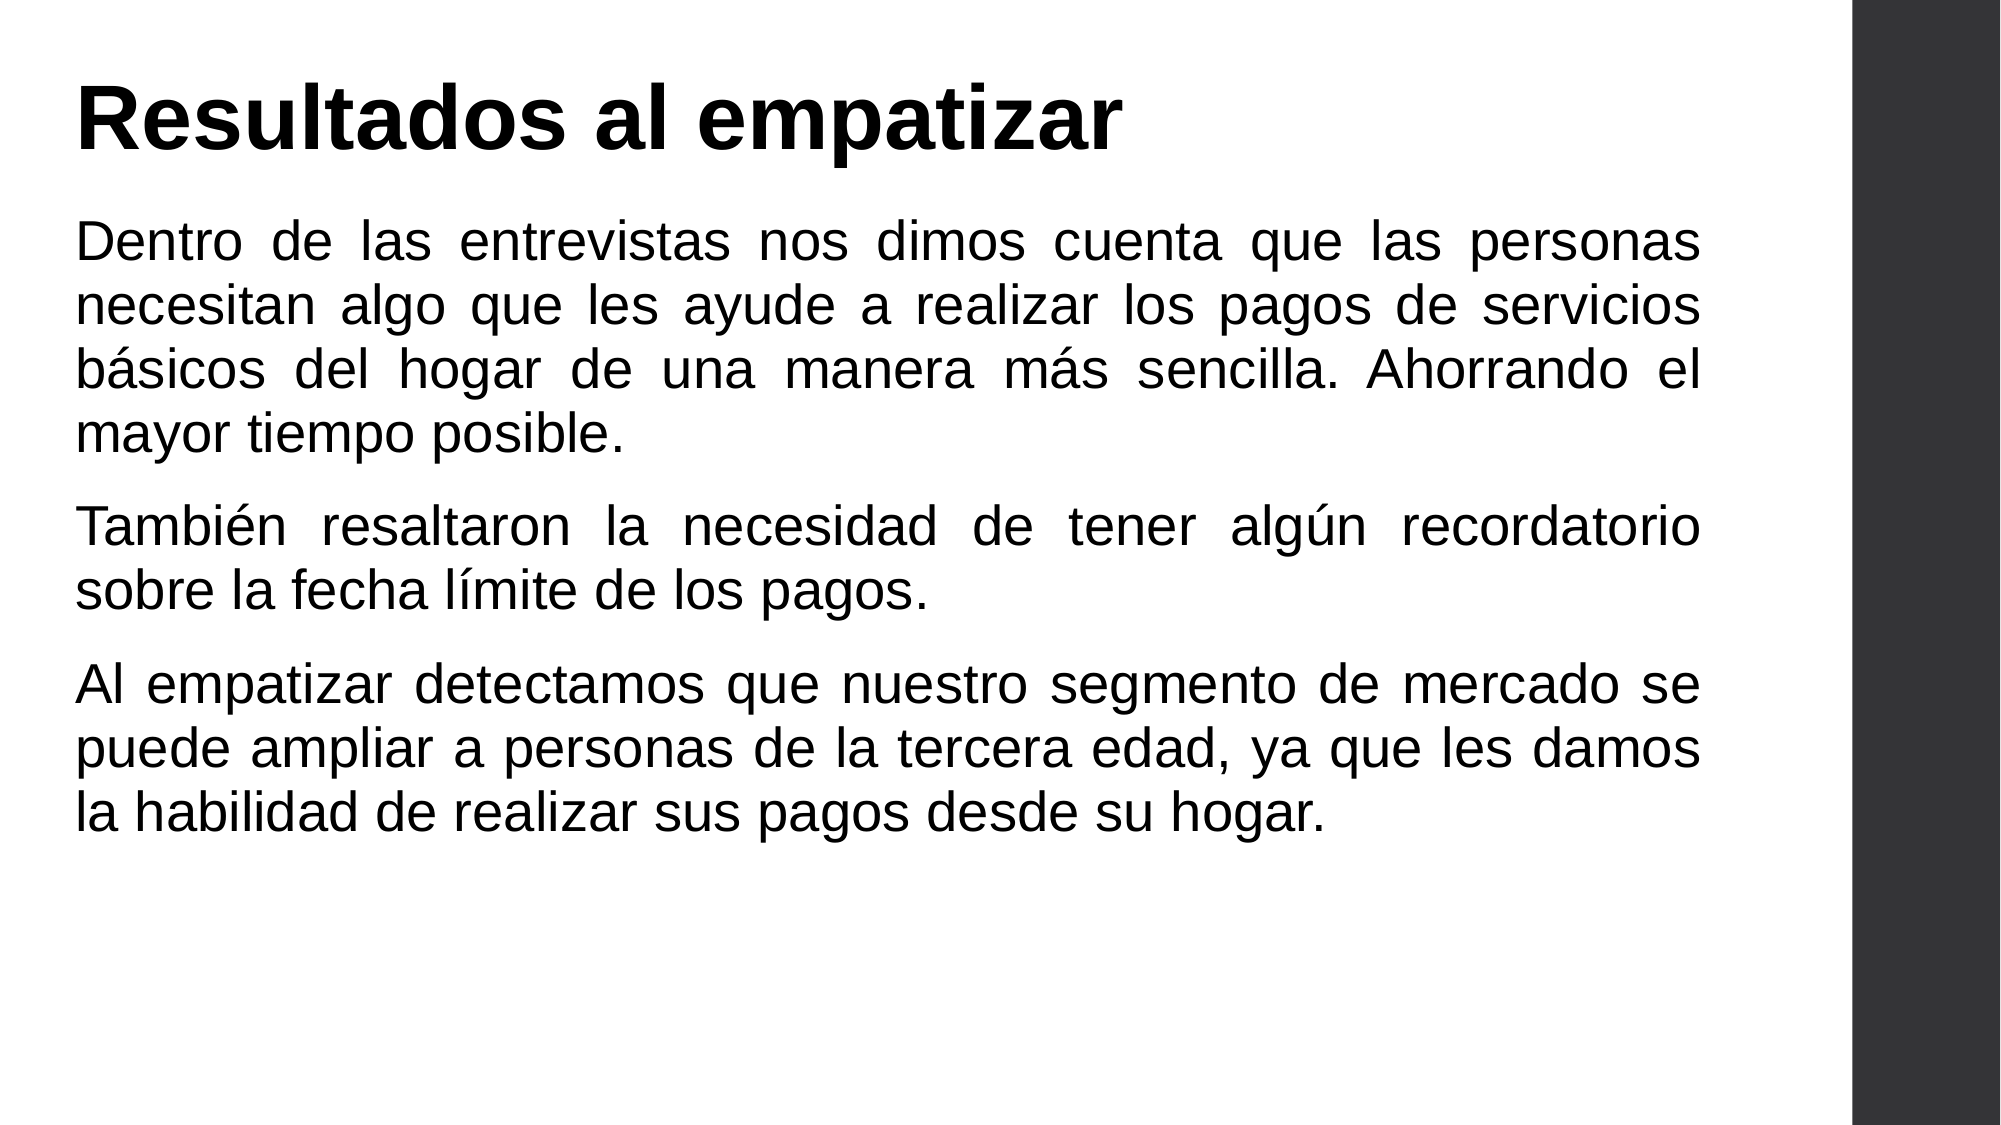

# Resultados al empatizar
Dentro de las entrevistas nos dimos cuenta que las personas necesitan algo que les ayude a realizar los pagos de servicios básicos del hogar de una manera más sencilla. Ahorrando el mayor tiempo posible.
También resaltaron la necesidad de tener algún recordatorio sobre la fecha límite de los pagos.
Al empatizar detectamos que nuestro segmento de mercado se puede ampliar a personas de la tercera edad, ya que les damos la habilidad de realizar sus pagos desde su hogar.